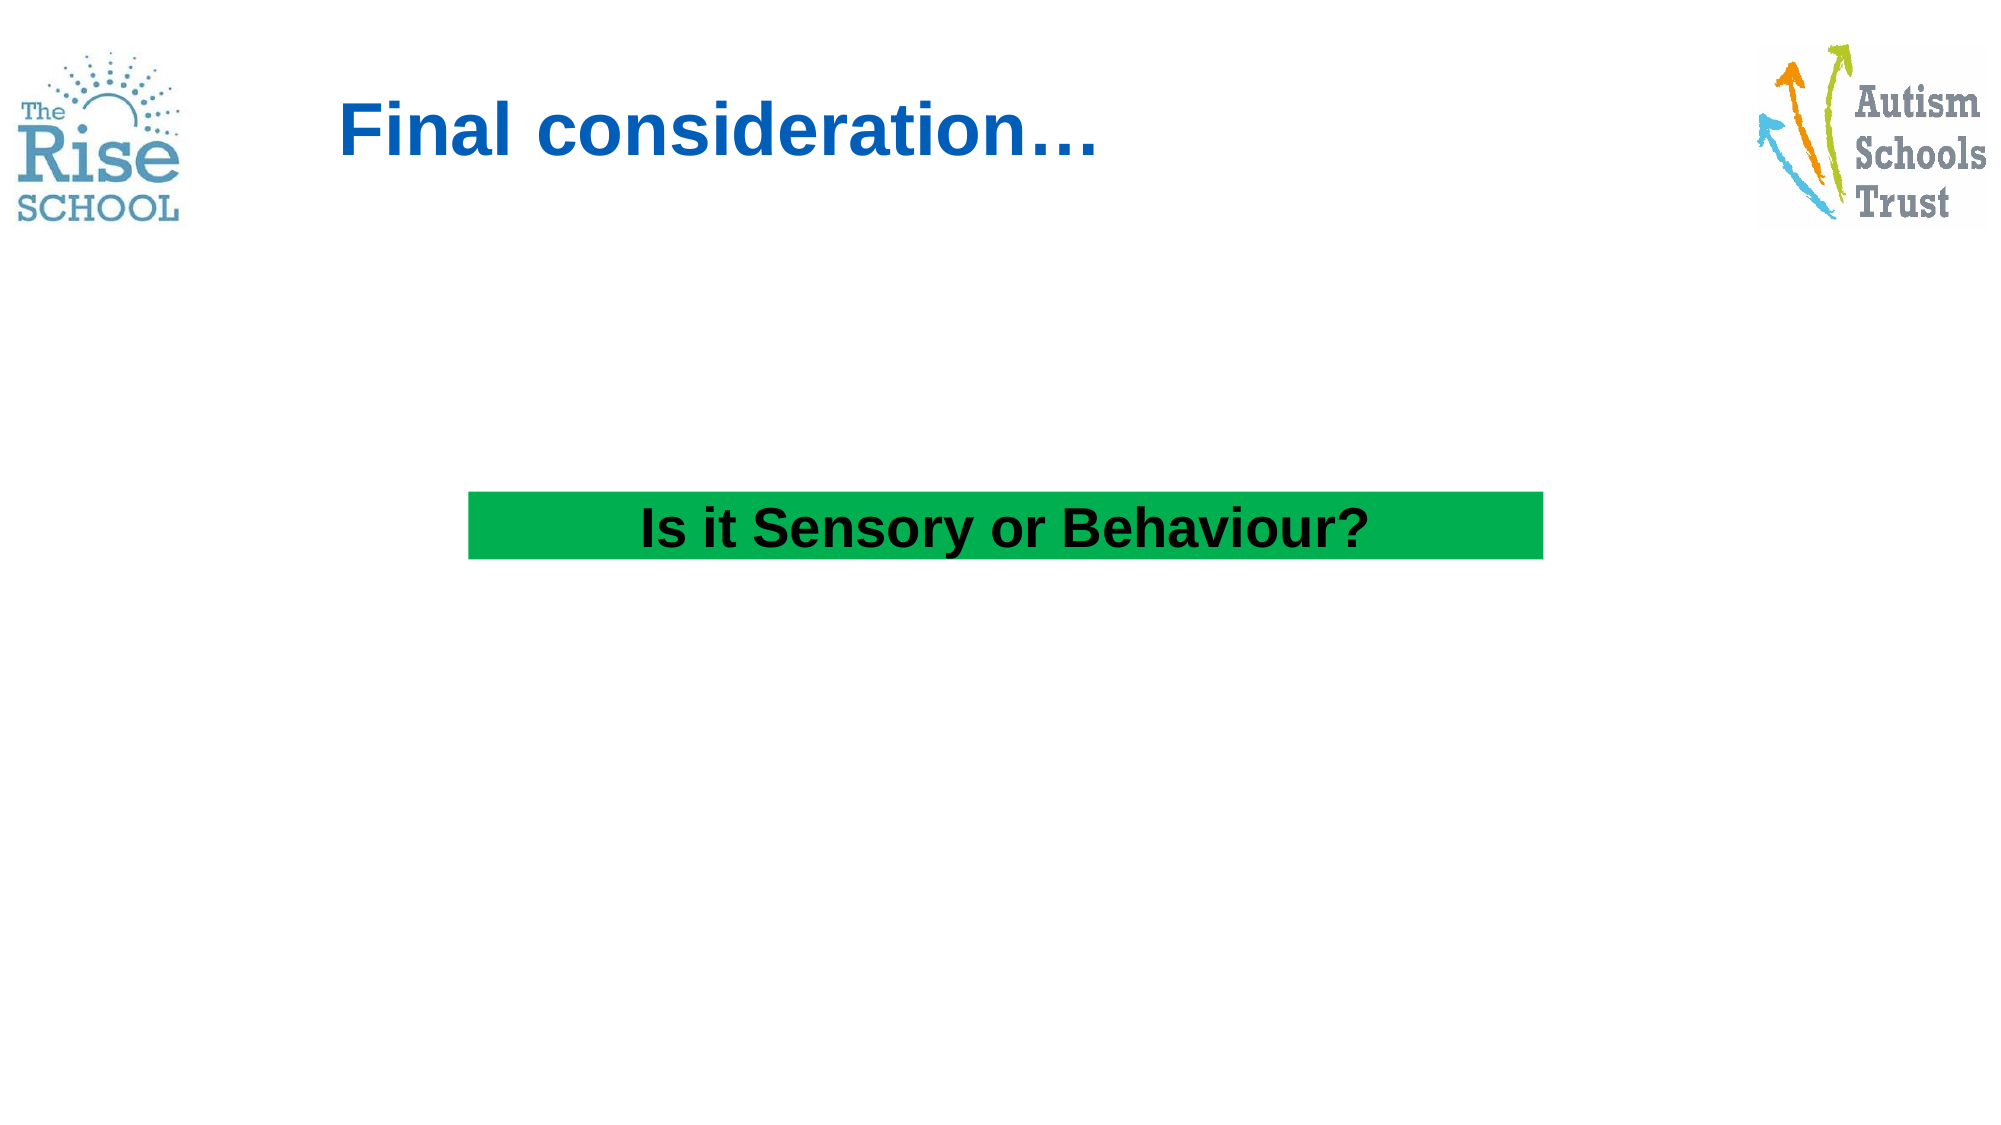

Final	consideration…
Is it Sensory or Behaviour?